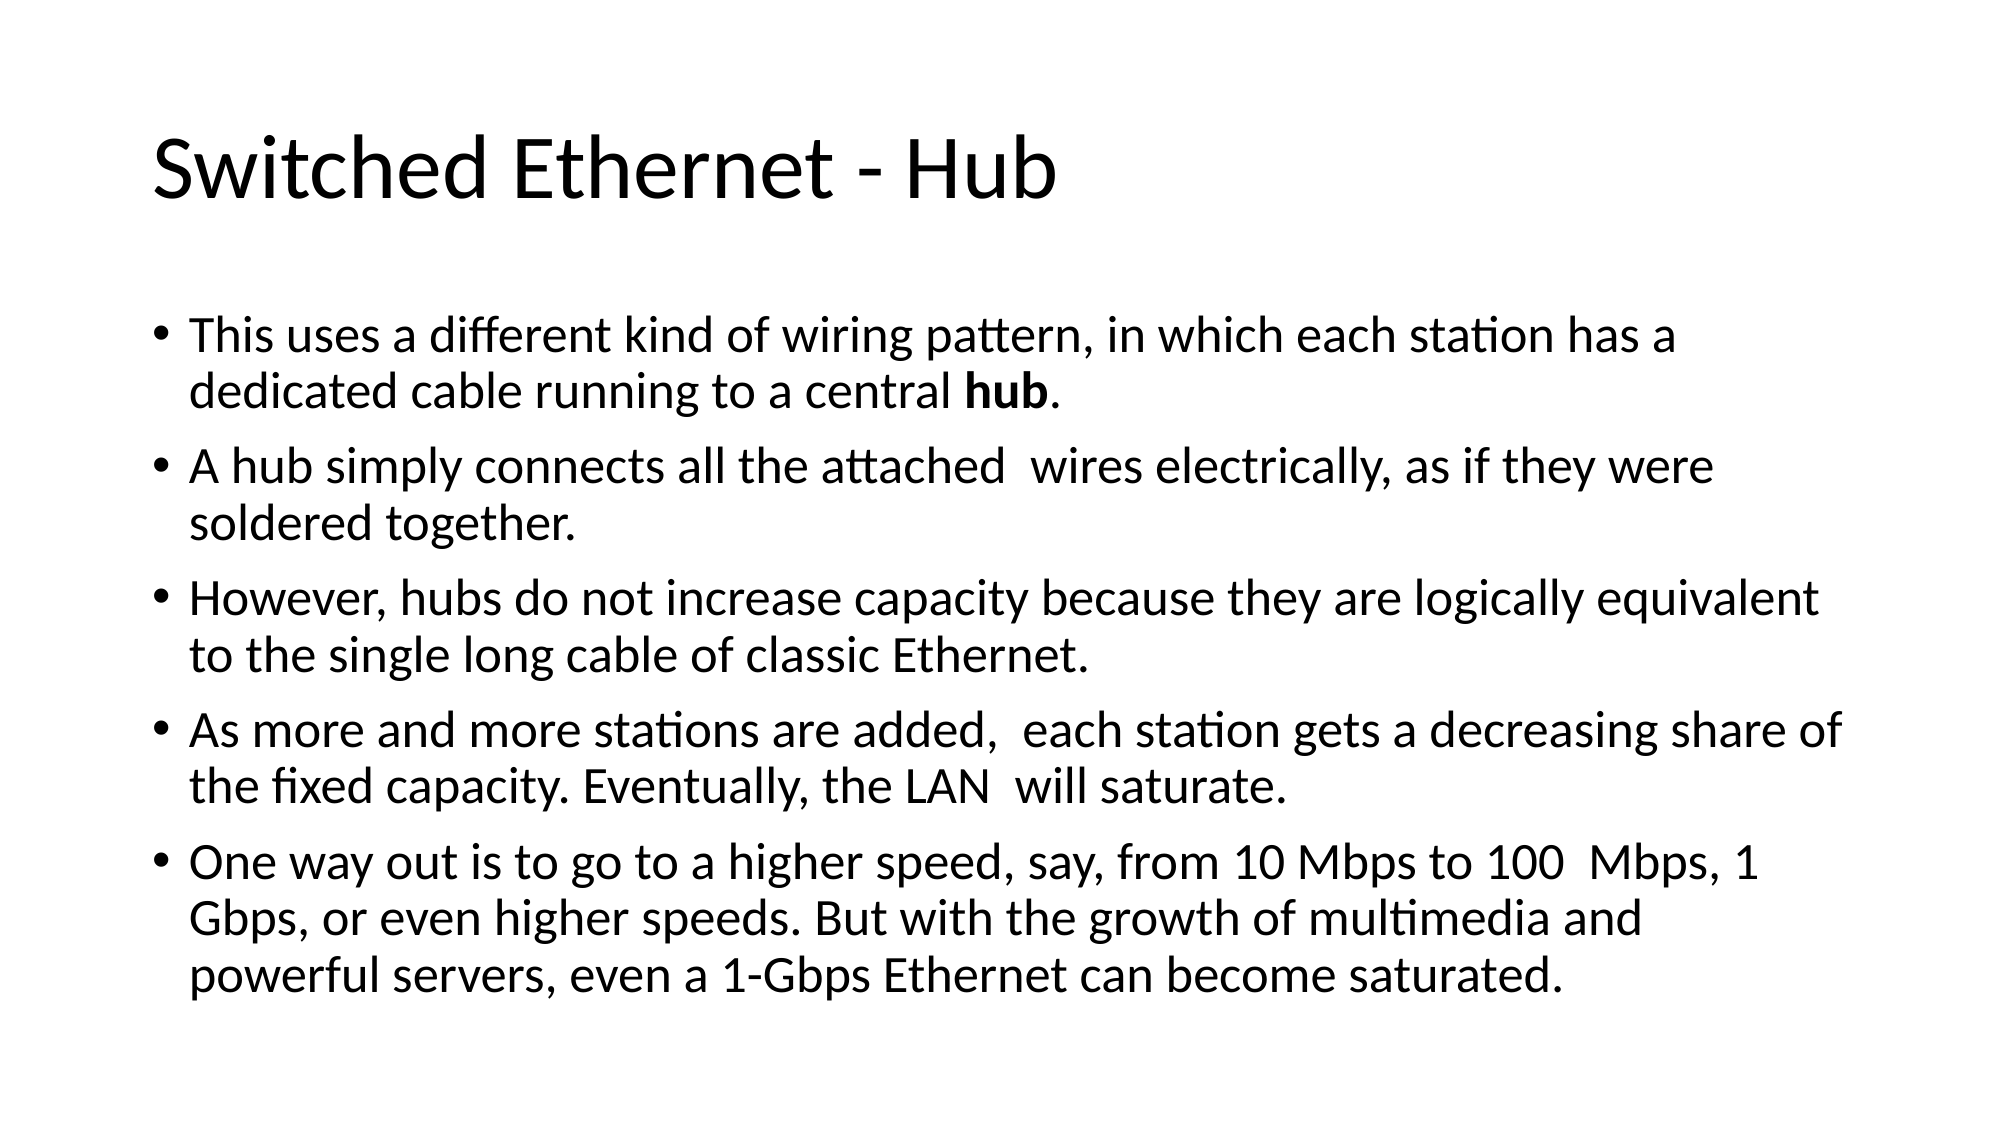

# Switched Ethernet - Hub
This uses a different kind of wiring pattern, in which each station has a  dedicated cable running to a central hub.
A hub simply connects all the attached  wires electrically, as if they were soldered together.
However, hubs do not increase capacity because they are logically equivalent  to the single long cable of classic Ethernet.
As more and more stations are added,  each station gets a decreasing share of the fixed capacity. Eventually, the LAN  will saturate.
One way out is to go to a higher speed, say, from 10 Mbps to 100  Mbps, 1 Gbps, or even higher speeds. But with the growth of multimedia and  powerful servers, even a 1-Gbps Ethernet can become saturated.